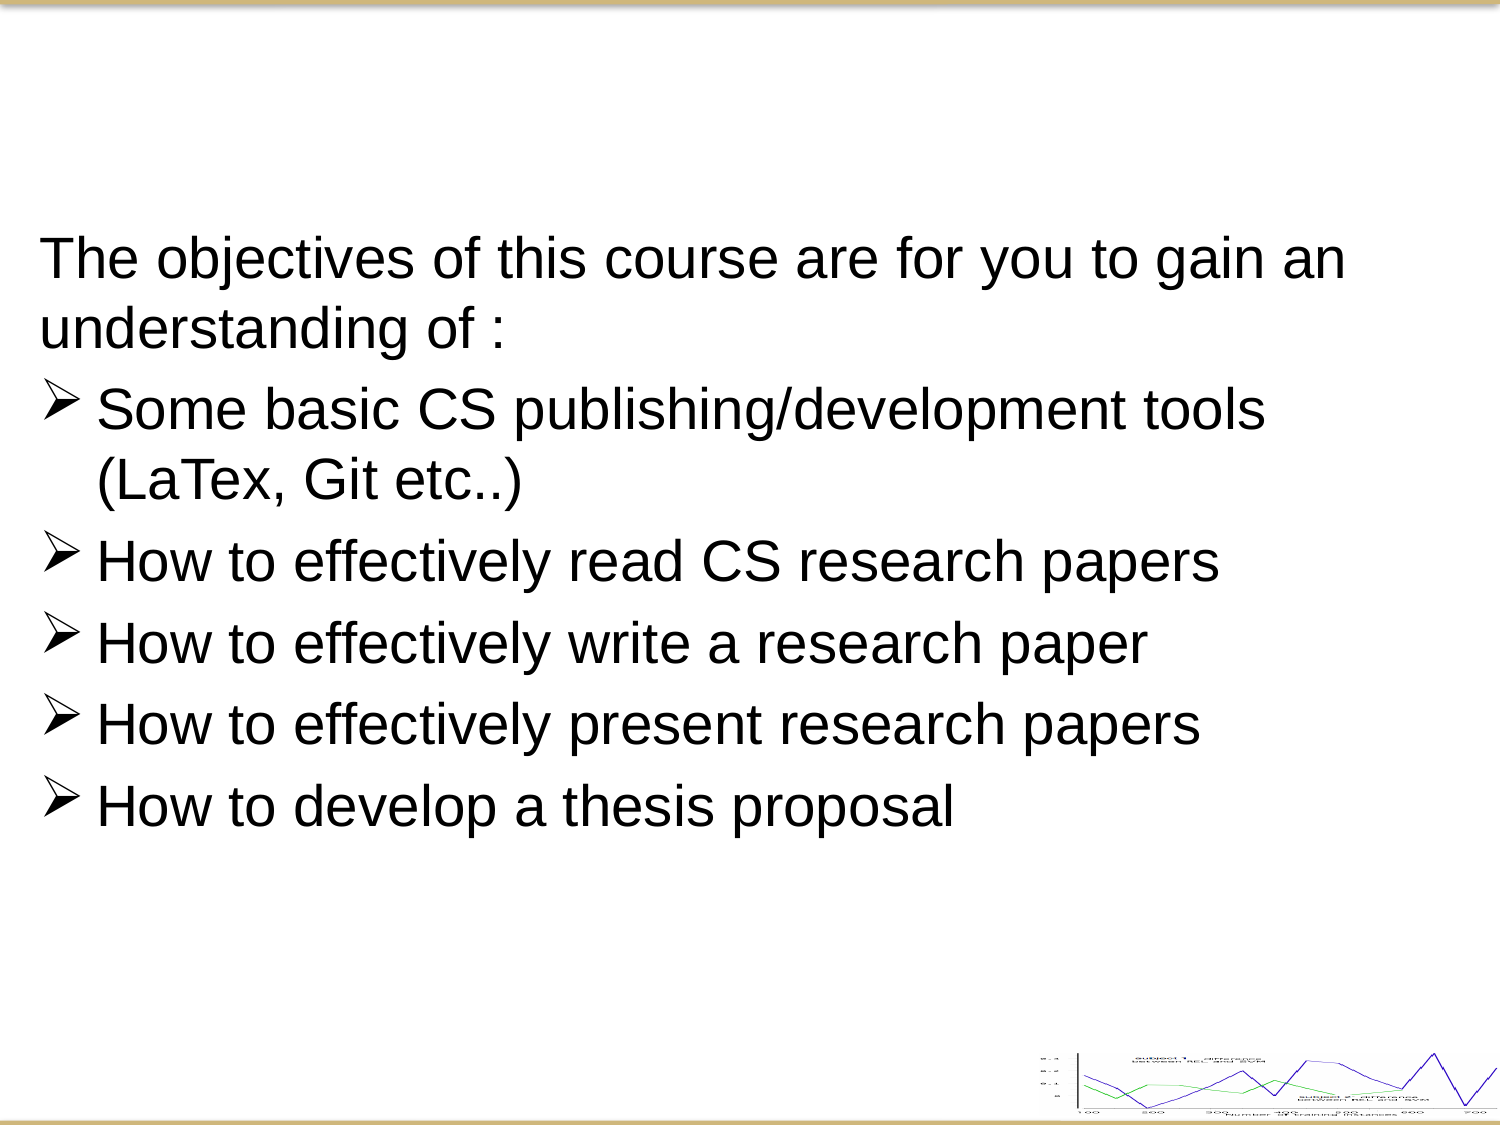

The objectives of this course are for you to gain an understanding of :
Some basic CS publishing/development tools (LaTex, Git etc..)
How to effectively read CS research papers
How to effectively write a research paper
How to effectively present research papers
How to develop a thesis proposal